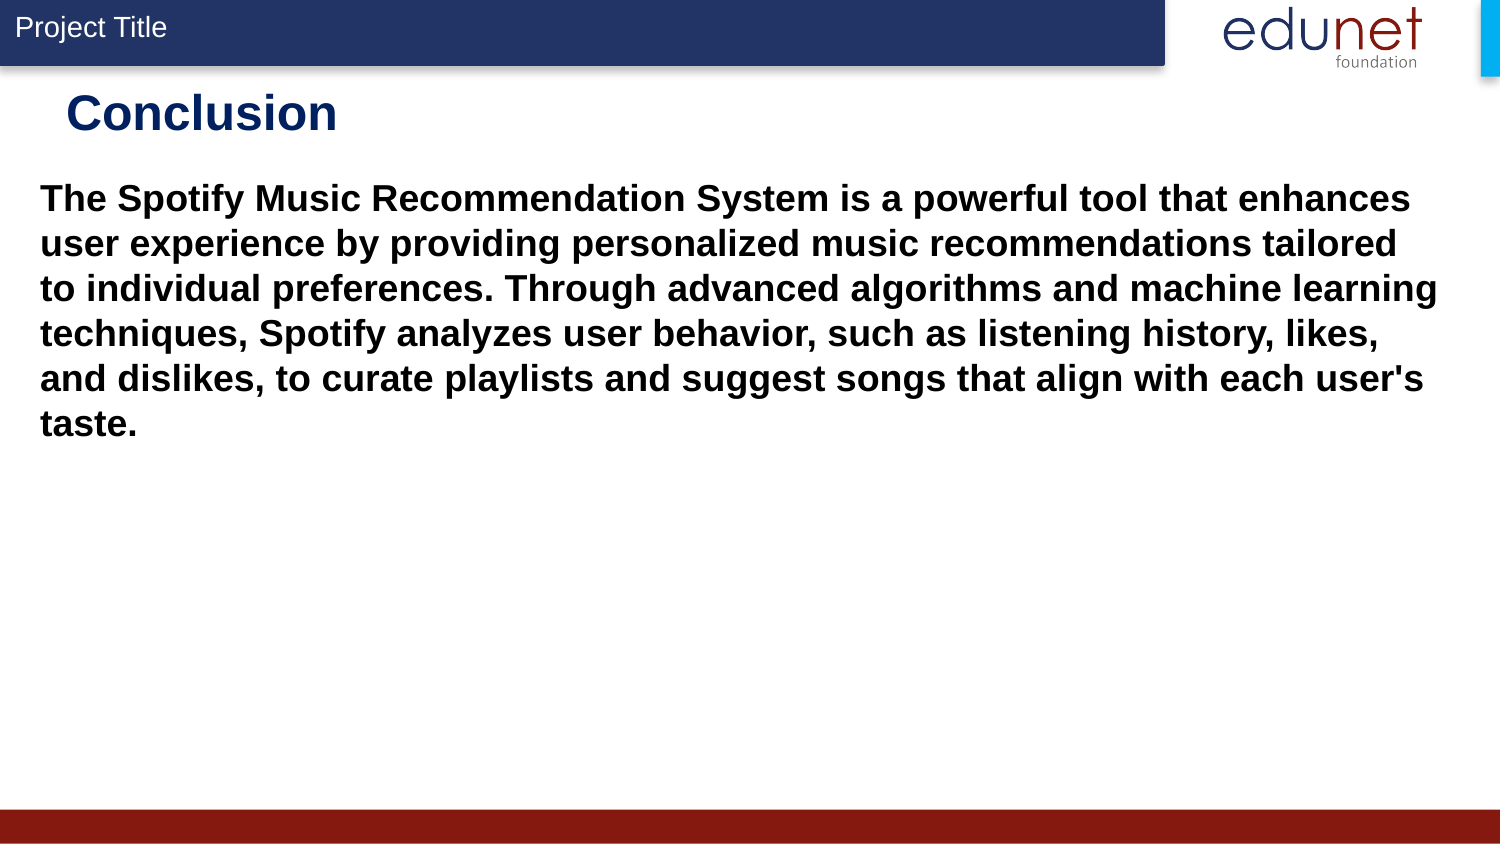

# Conclusion
The Spotify Music Recommendation System is a powerful tool that enhances user experience by providing personalized music recommendations tailored to individual preferences. Through advanced algorithms and machine learning techniques, Spotify analyzes user behavior, such as listening history, likes, and dislikes, to curate playlists and suggest songs that align with each user's taste.